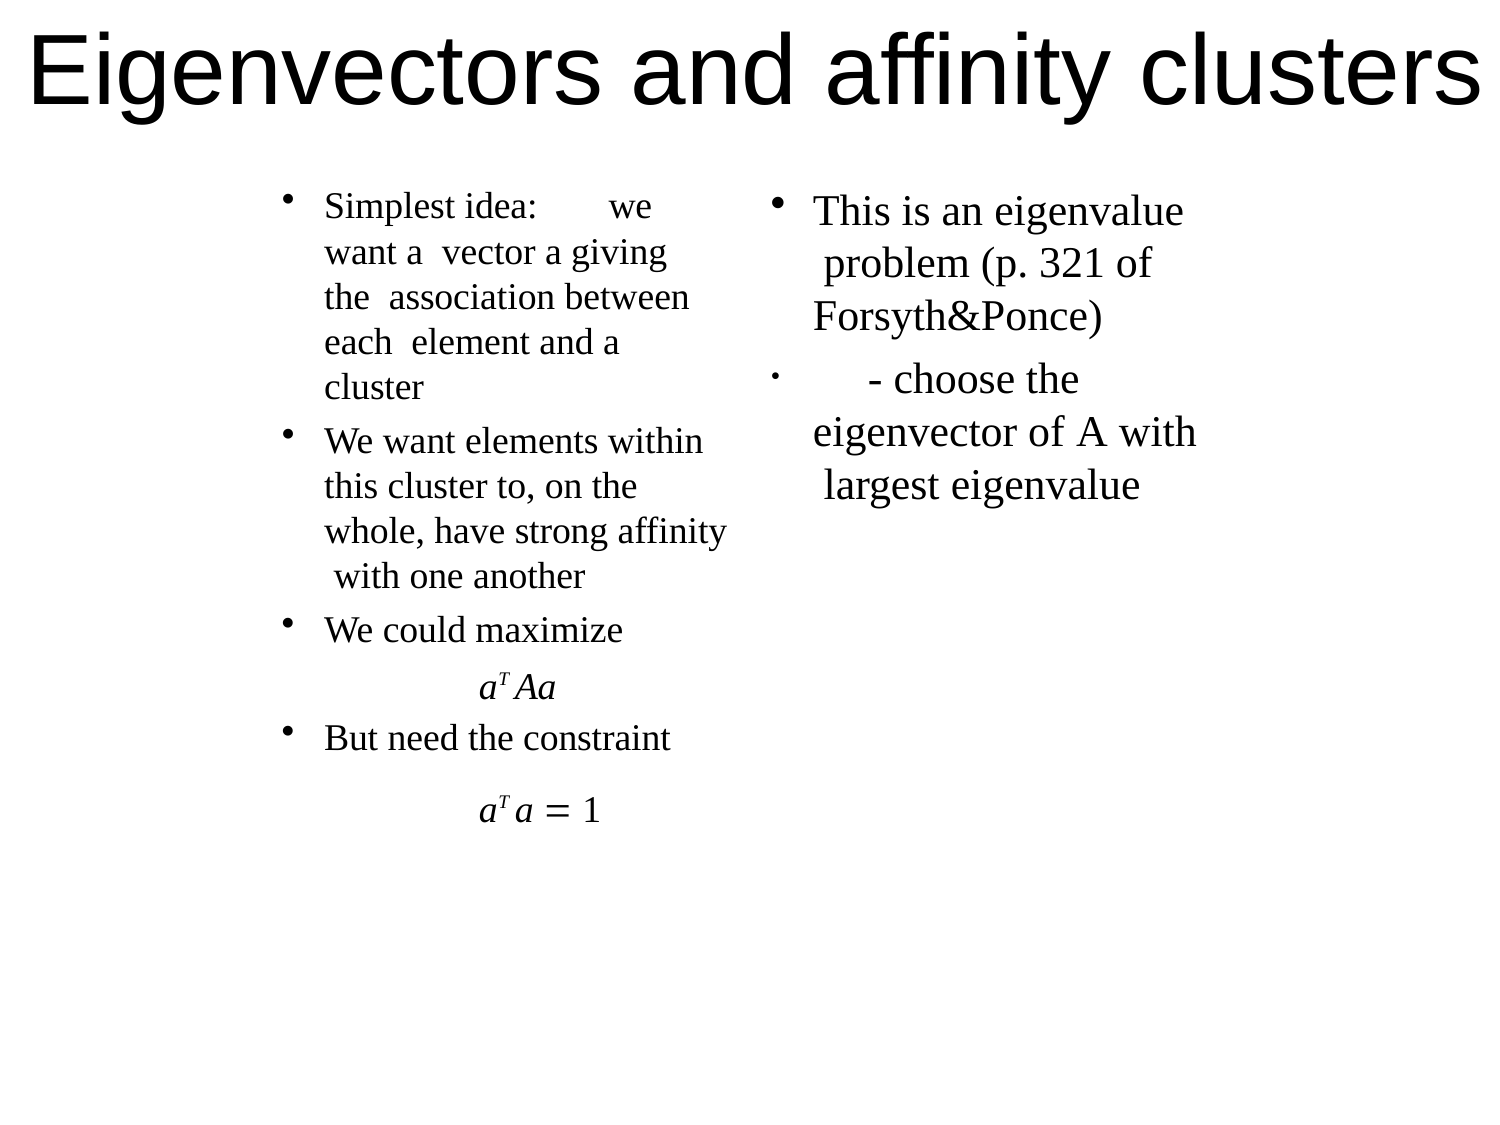

# Eigenvectors and affinity clusters
Simplest idea:	we want a  vector a giving the  association between each  element and a cluster
We want elements within  this cluster to, on the  whole, have strong affinity  with one another
We could maximize
aT Aa
But need the constraint
aT a = 1
This is an eigenvalue  problem (p. 321 of  Forsyth&Ponce)
	- choose the  eigenvector of A with  largest eigenvalue